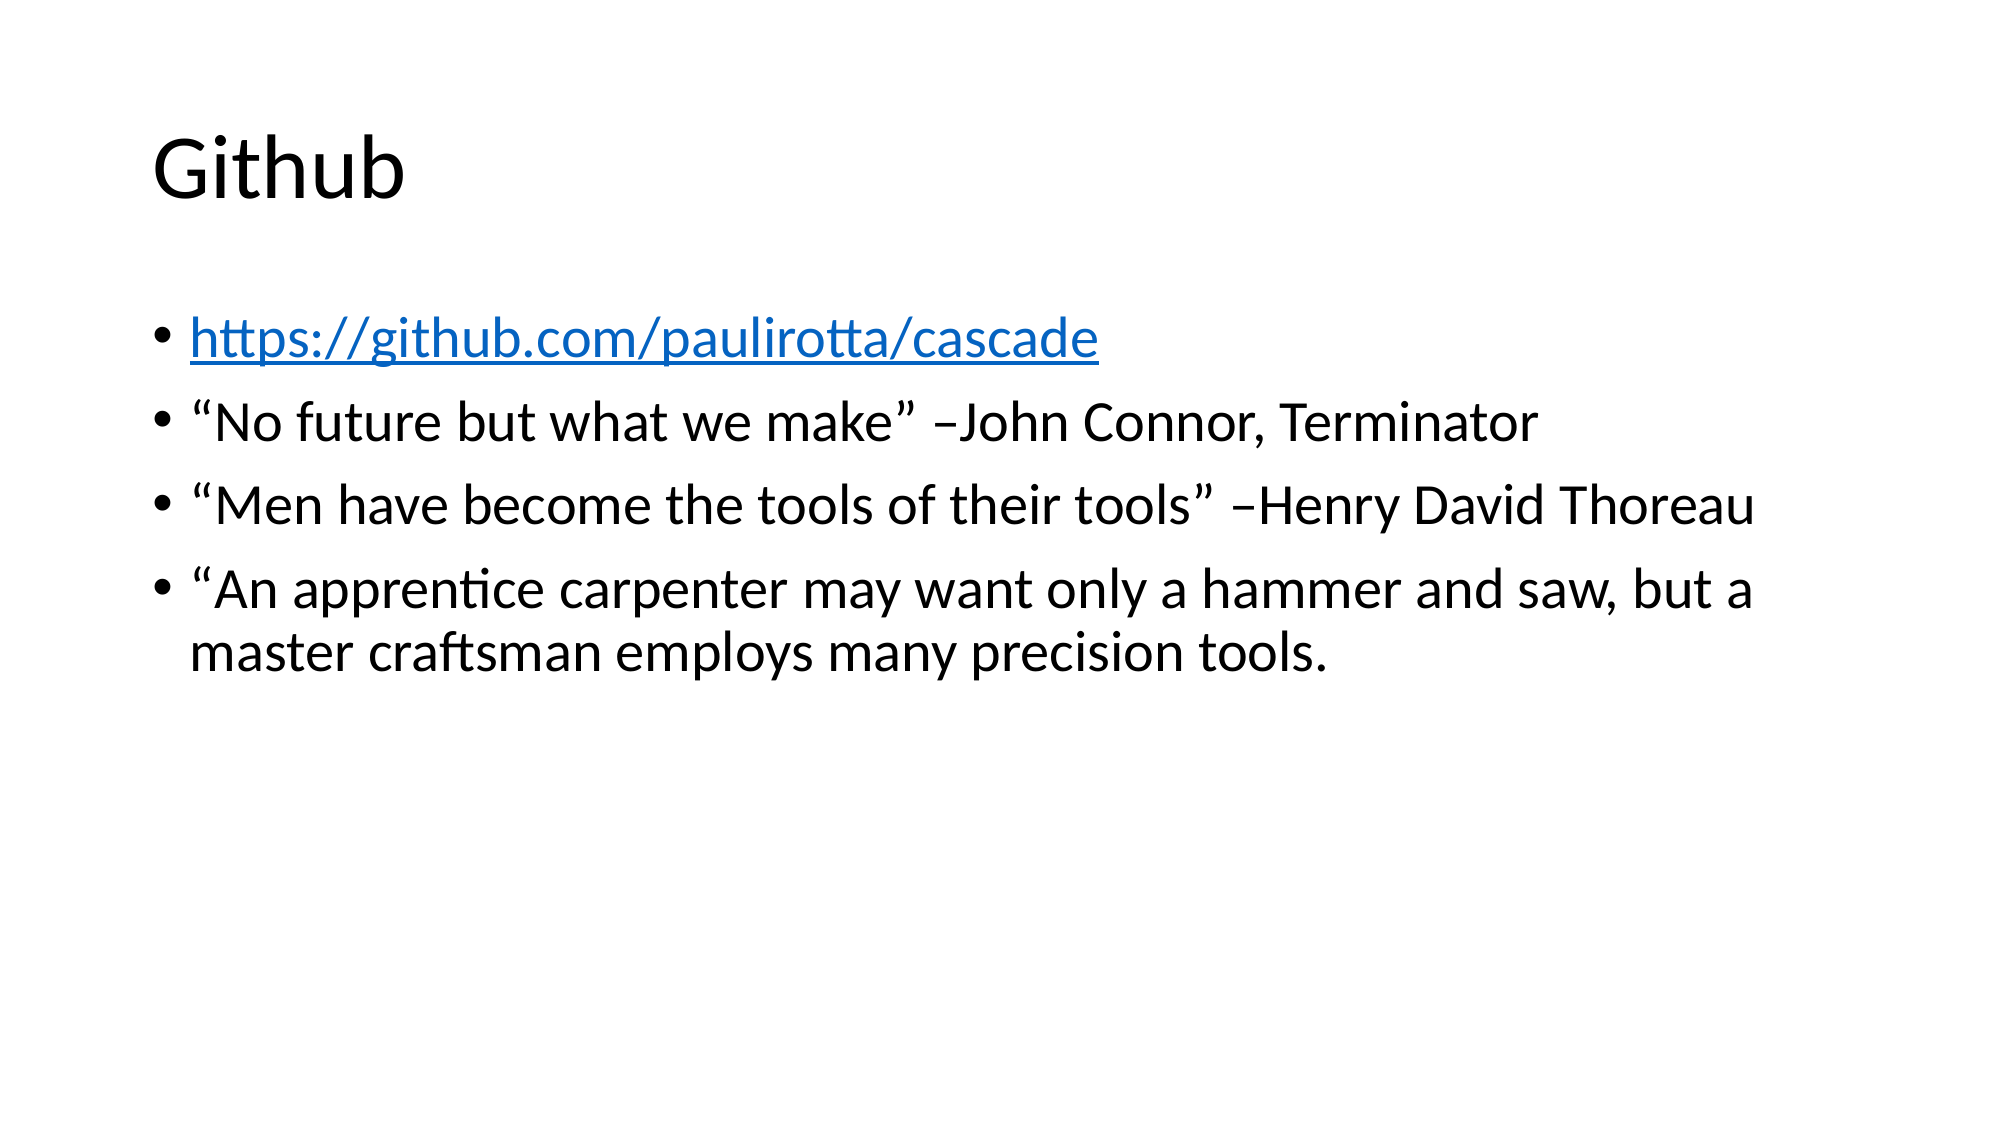

# Github
https://github.com/paulirotta/cascade
“No future but what we make” –John Connor, Terminator
“Men have become the tools of their tools” –Henry David Thoreau
“An apprentice carpenter may want only a hammer and saw, but a master craftsman employs many precision tools.